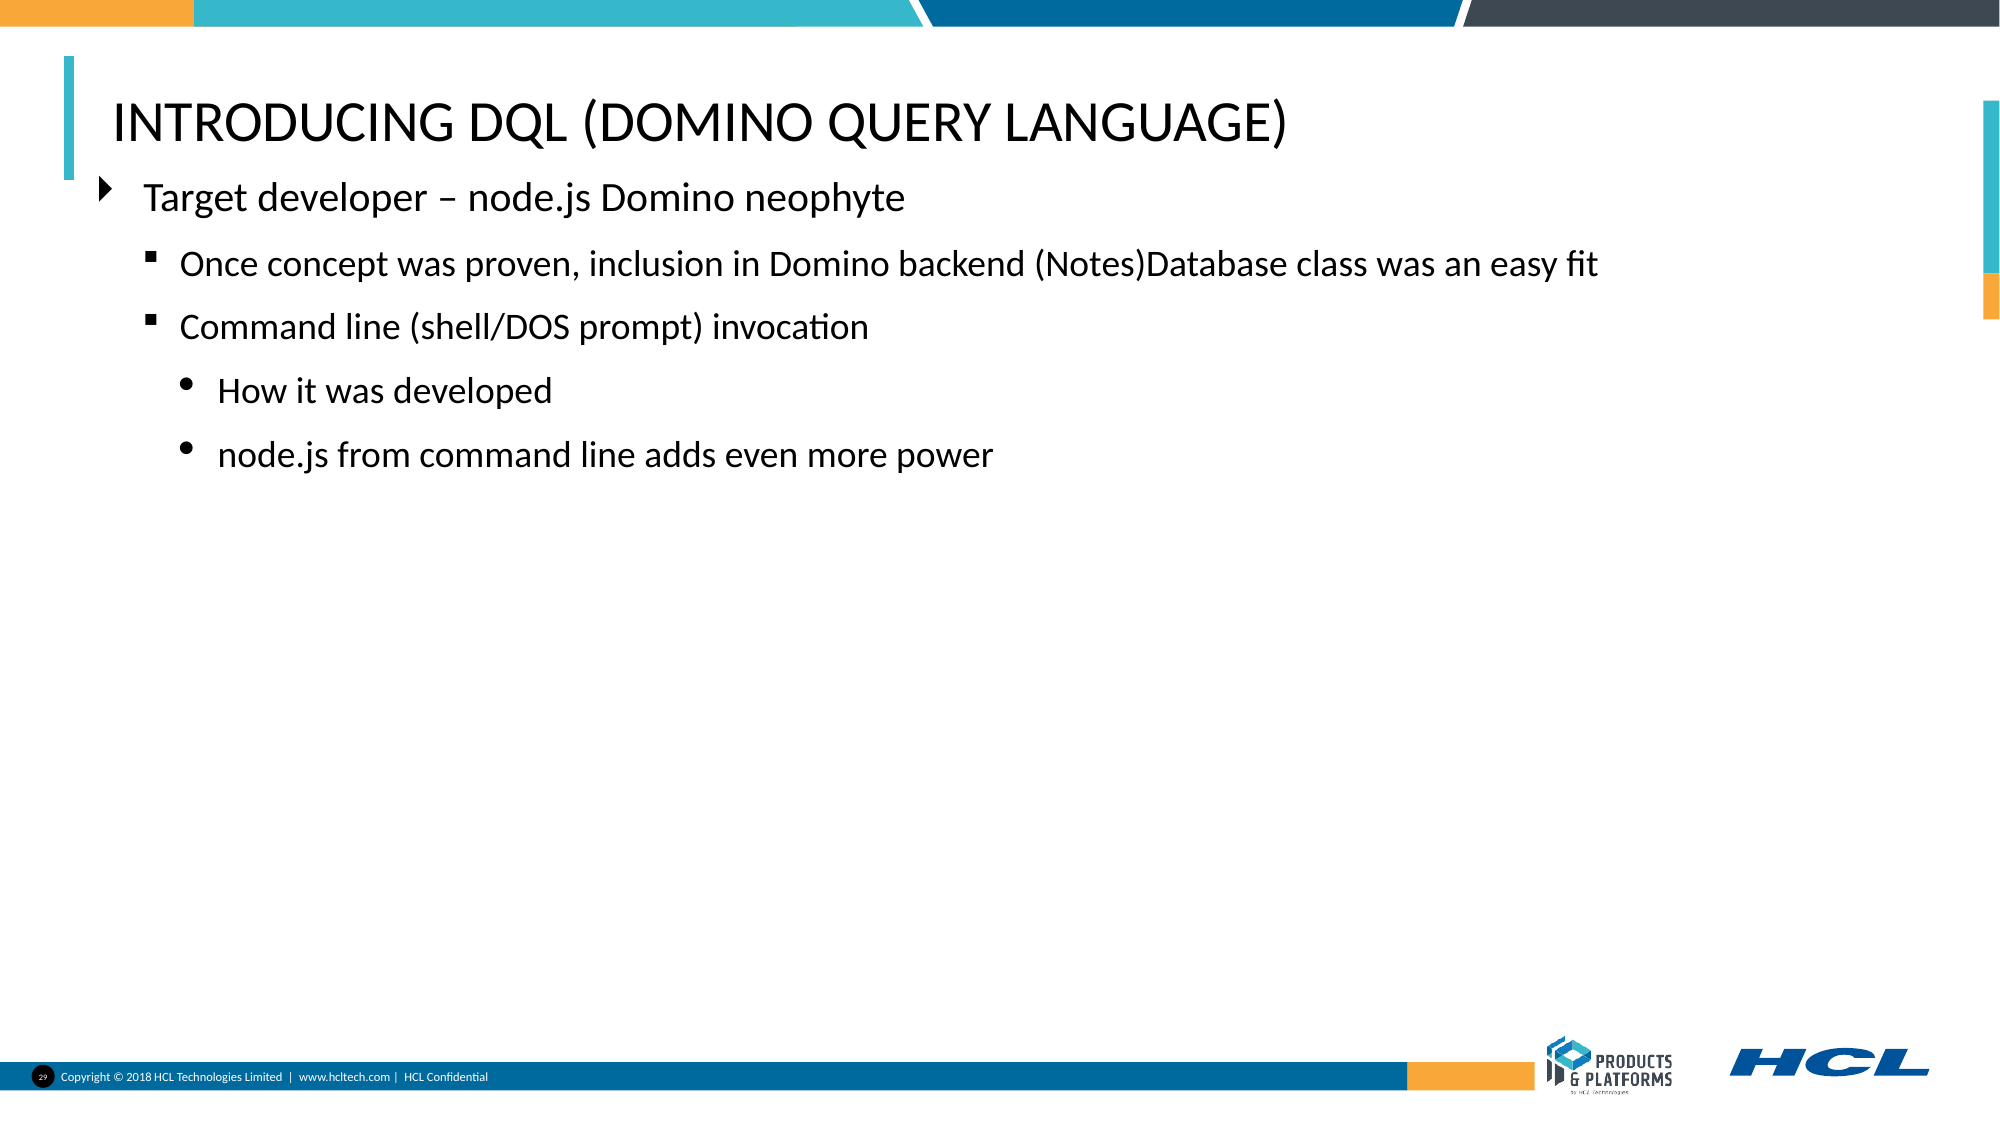

# Introducing DQL (Domino query language)
Target developer – node.js Domino neophyte
Once concept was proven, inclusion in Domino backend (Notes)Database class was an easy fit
Command line (shell/DOS prompt) invocation
How it was developed
node.js from command line adds even more power